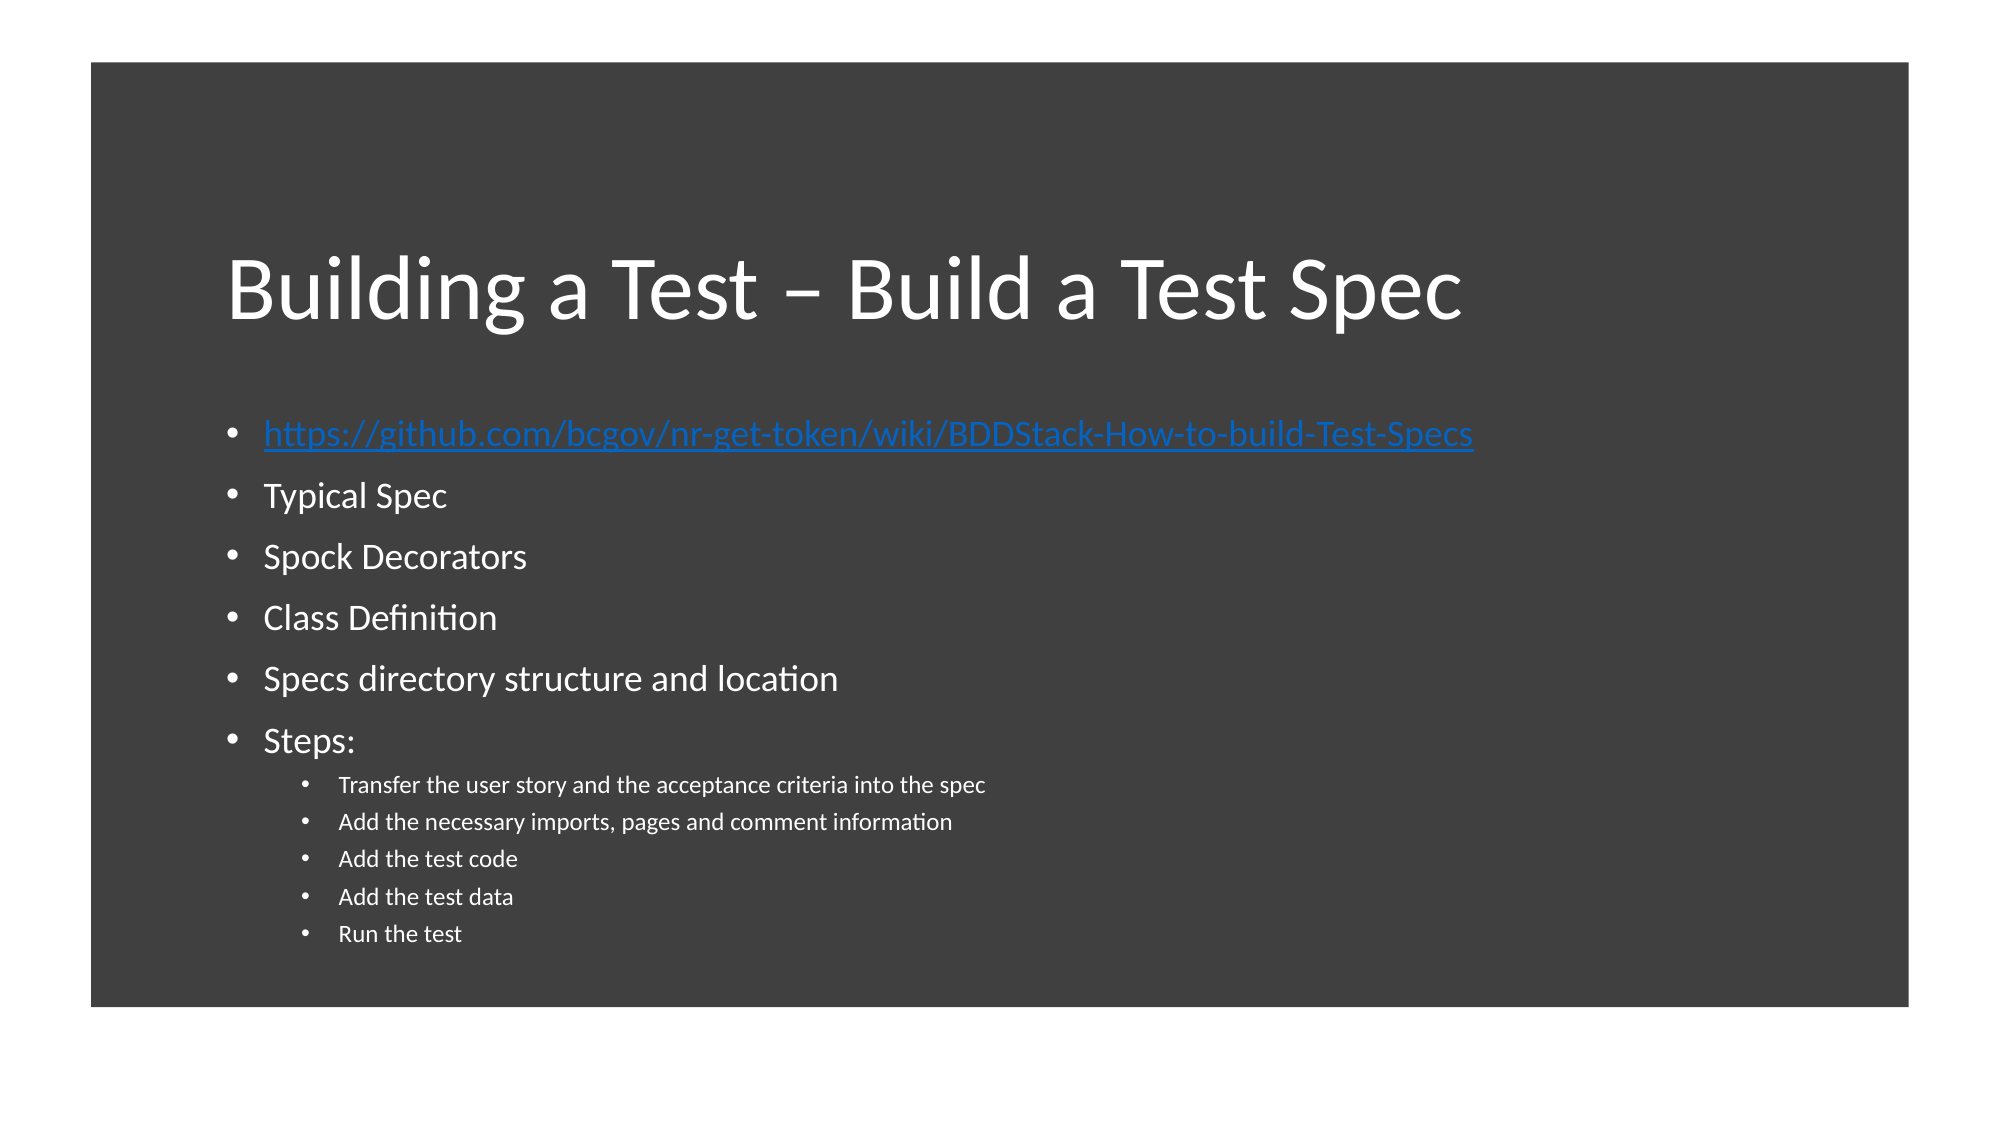

# Building a Test – Build a Test Spec
https://github.com/bcgov/nr-get-token/wiki/BDDStack-How-to-build-Test-Specs
Typical Spec
Spock Decorators
Class Definition
Specs directory structure and location
Steps:
Transfer the user story and the acceptance criteria into the spec
Add the necessary imports, pages and comment information
Add the test code
Add the test data
Run the test